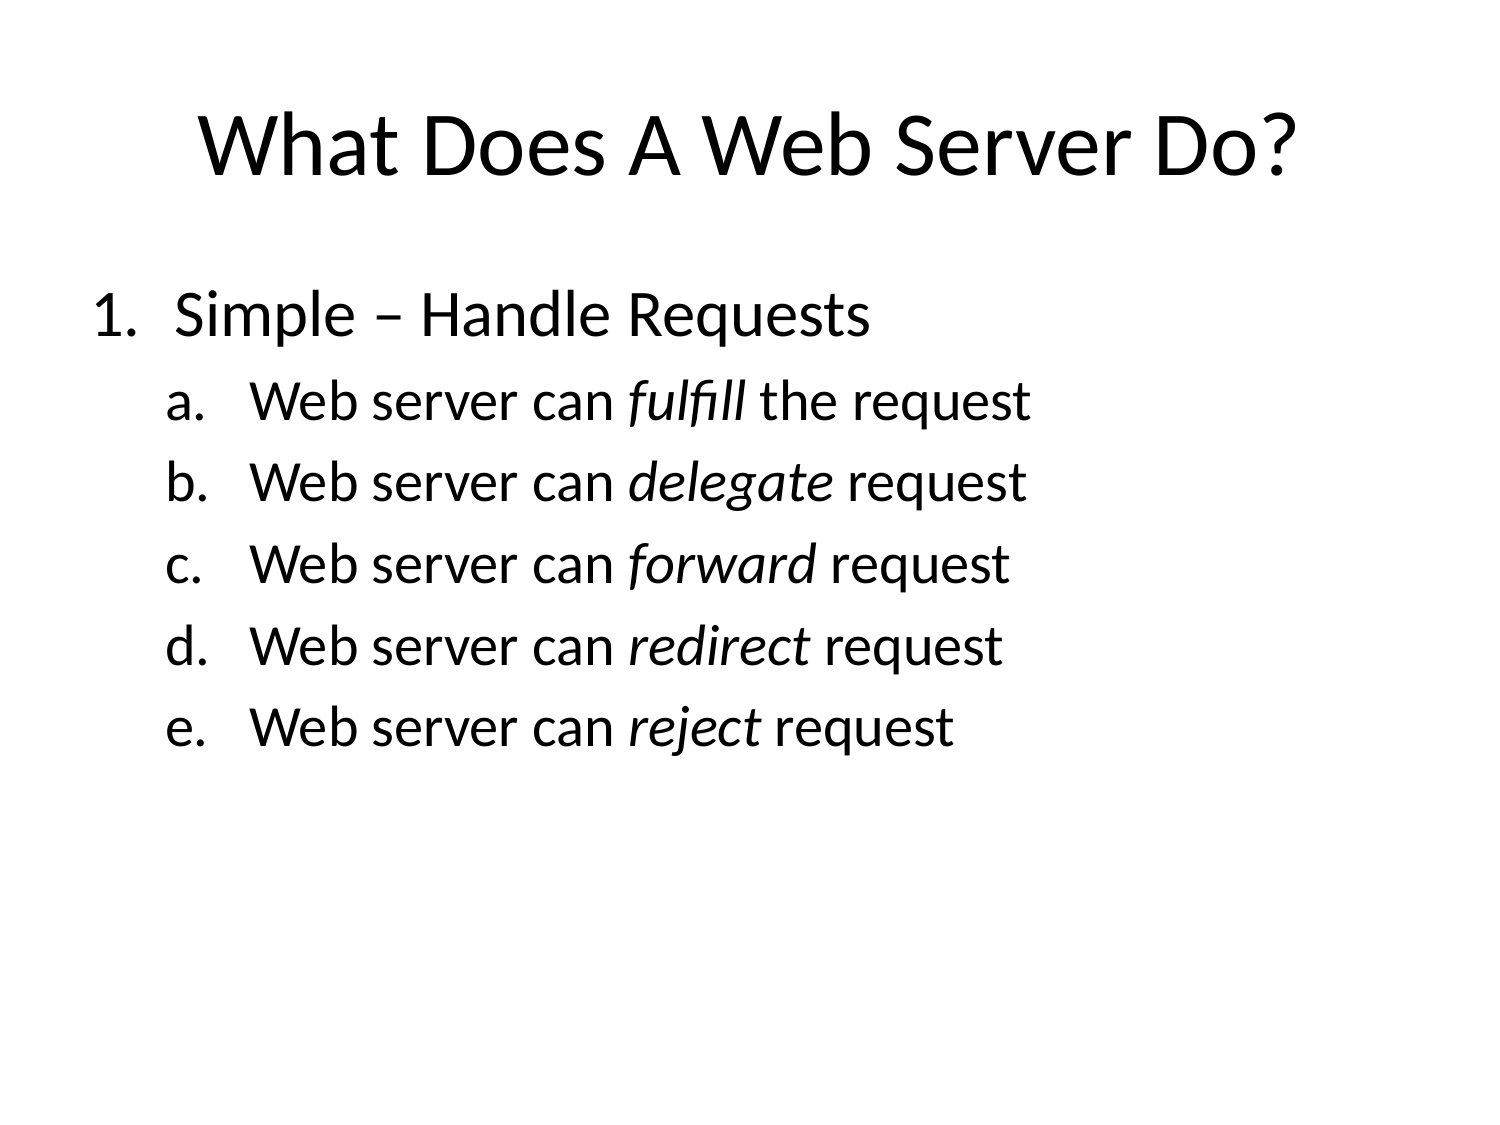

# What Does A Web Server Do?
Simple – Handle Requests
Web server can fulfill the request
Web server can delegate request
Web server can forward request
Web server can redirect request
Web server can reject request